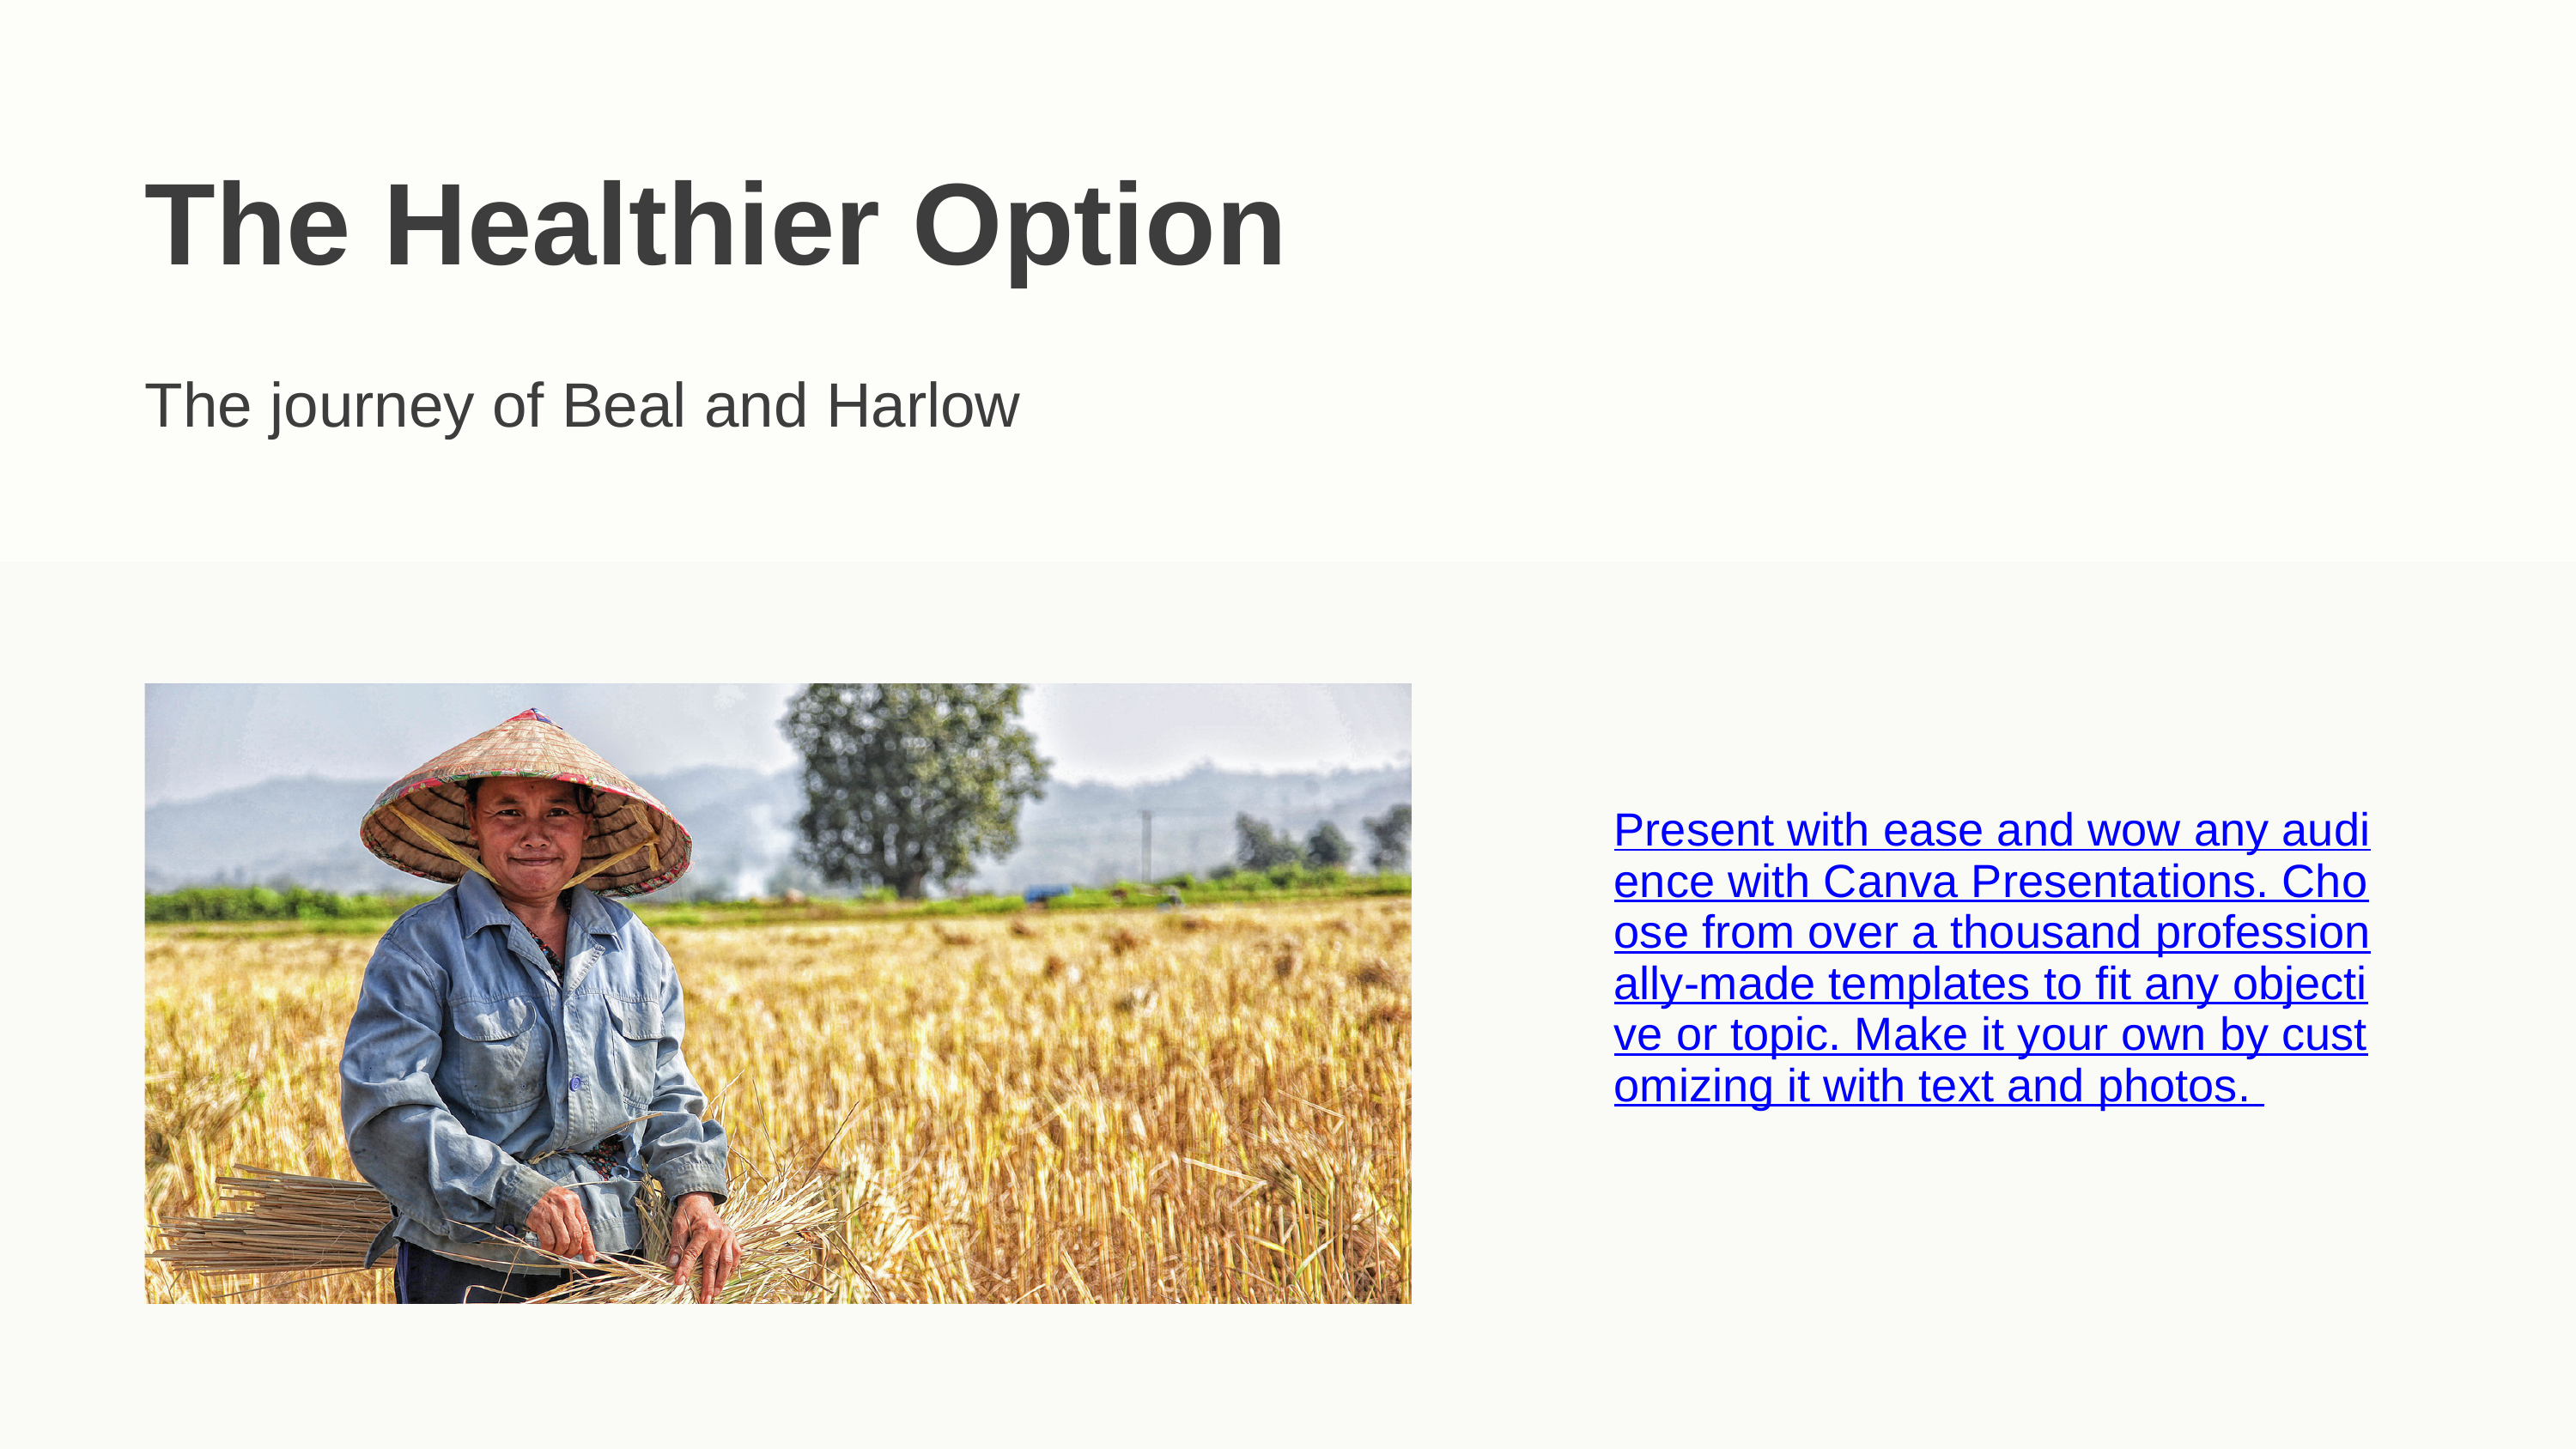

The Healthier Option
The journey of Beal and Harlow

Present with ease and wow any audience with Canva Presentations. Choose from over a thousand professionally-made templates to fit any objective or topic. Make it your own by customizing it with text and photos.